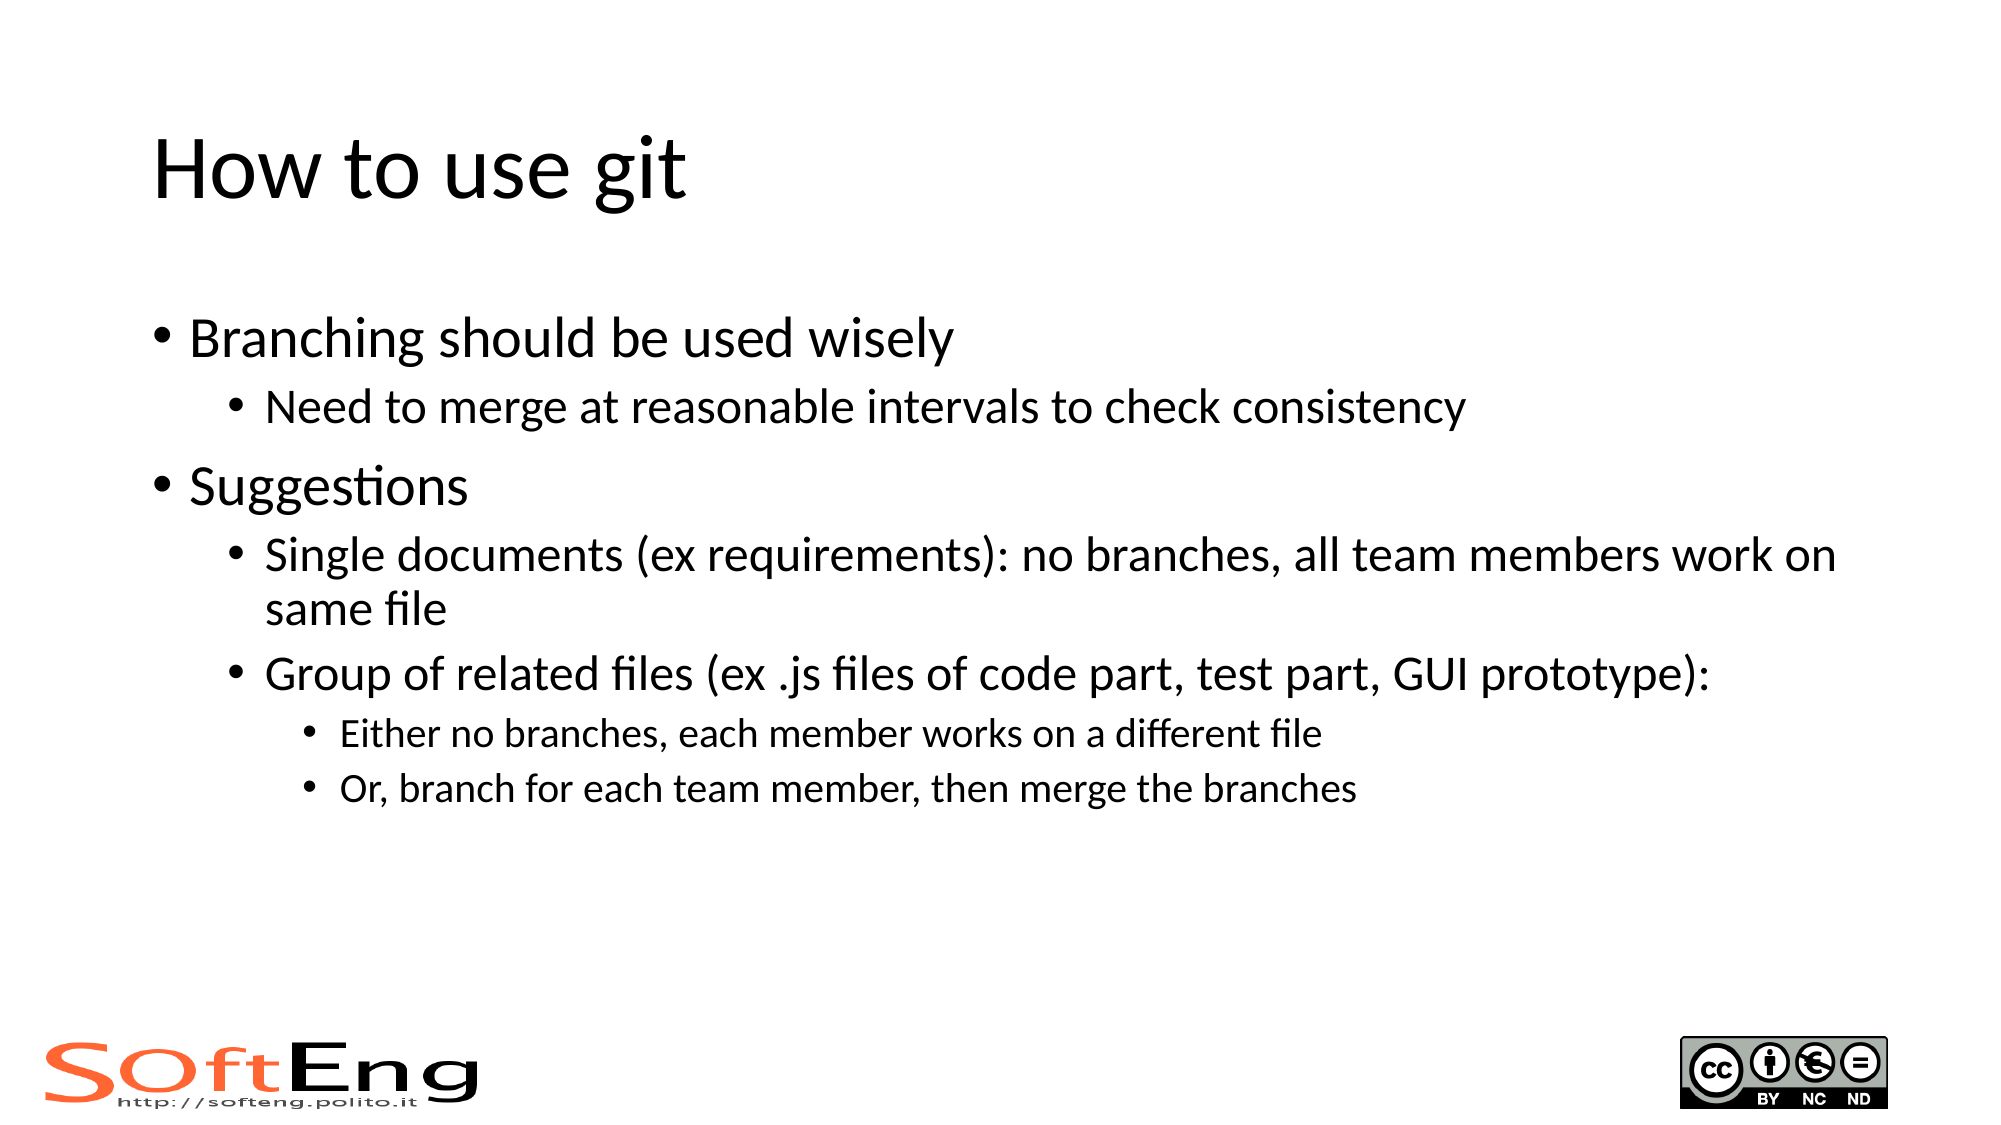

# How to use git
Branching should be used wisely
Need to merge at reasonable intervals to check consistency
Suggestions
Single documents (ex requirements): no branches, all team members work on same file
Group of related files (ex .js files of code part, test part, GUI prototype):
Either no branches, each member works on a different file
Or, branch for each team member, then merge the branches